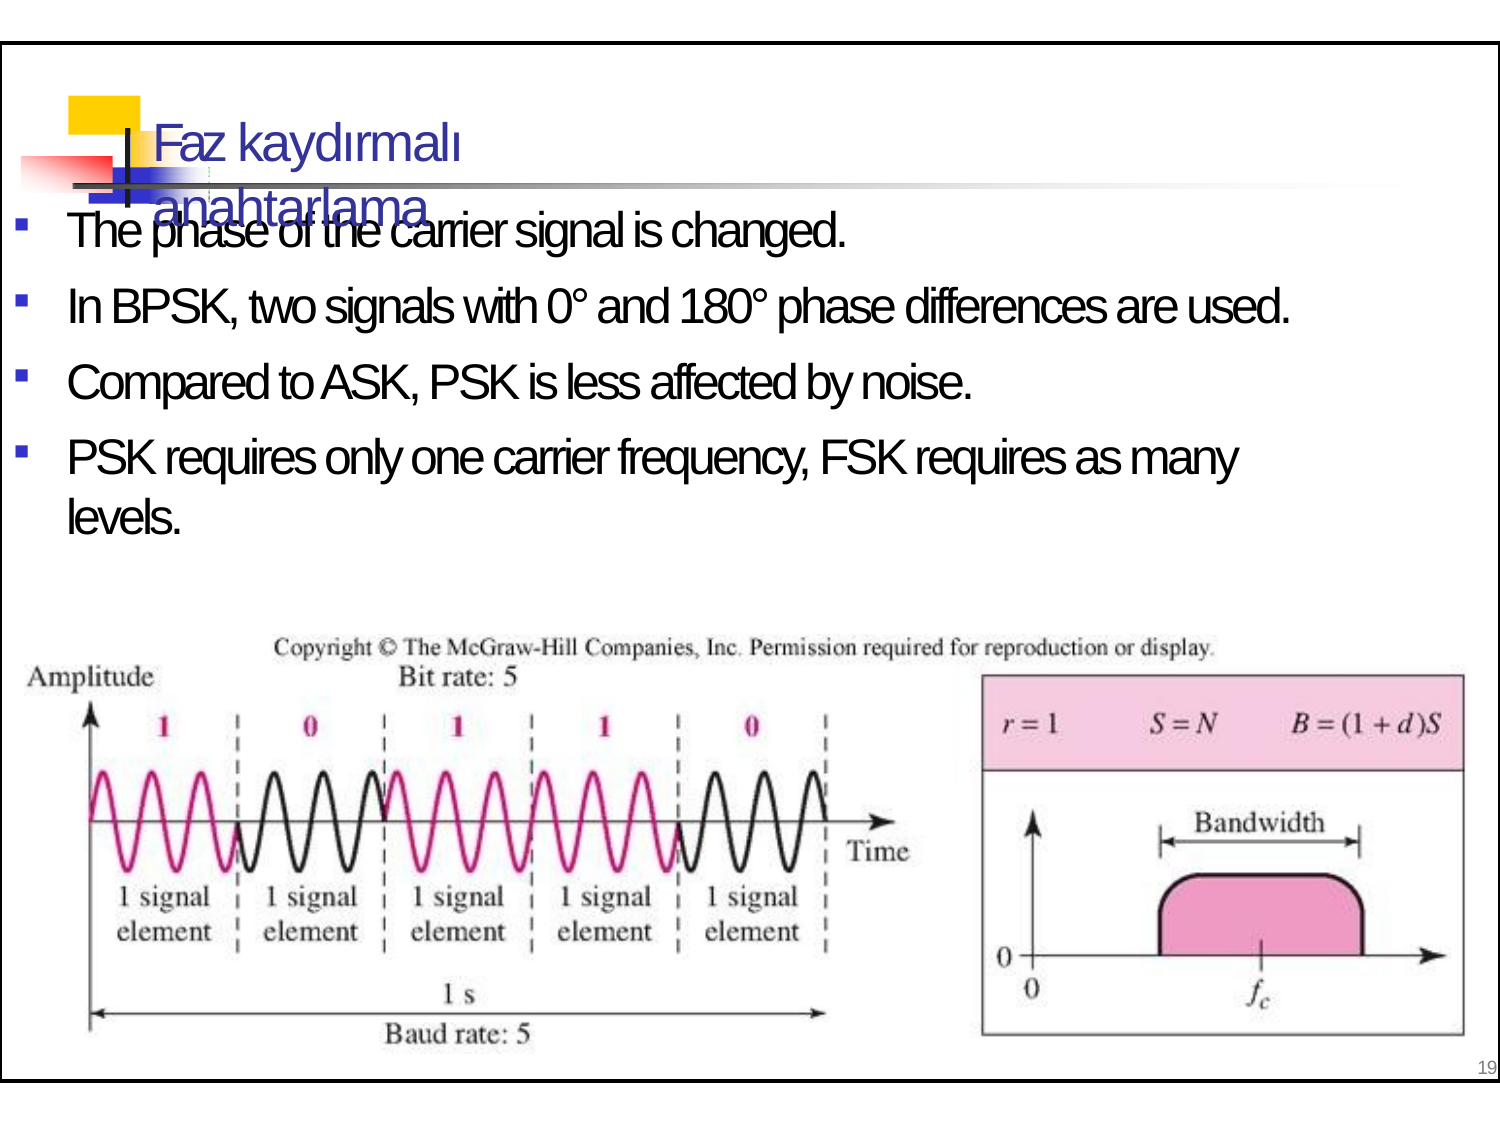

# Faz kaydırmalı anahtarlama

The phase of the carrier signal is changed.
In BPSK, two signals with 0° and 180° phase differences are used.
Compared to ASK, PSK is less affected by noise.
PSK requires only one carrier frequency, FSK requires as many levels.
19